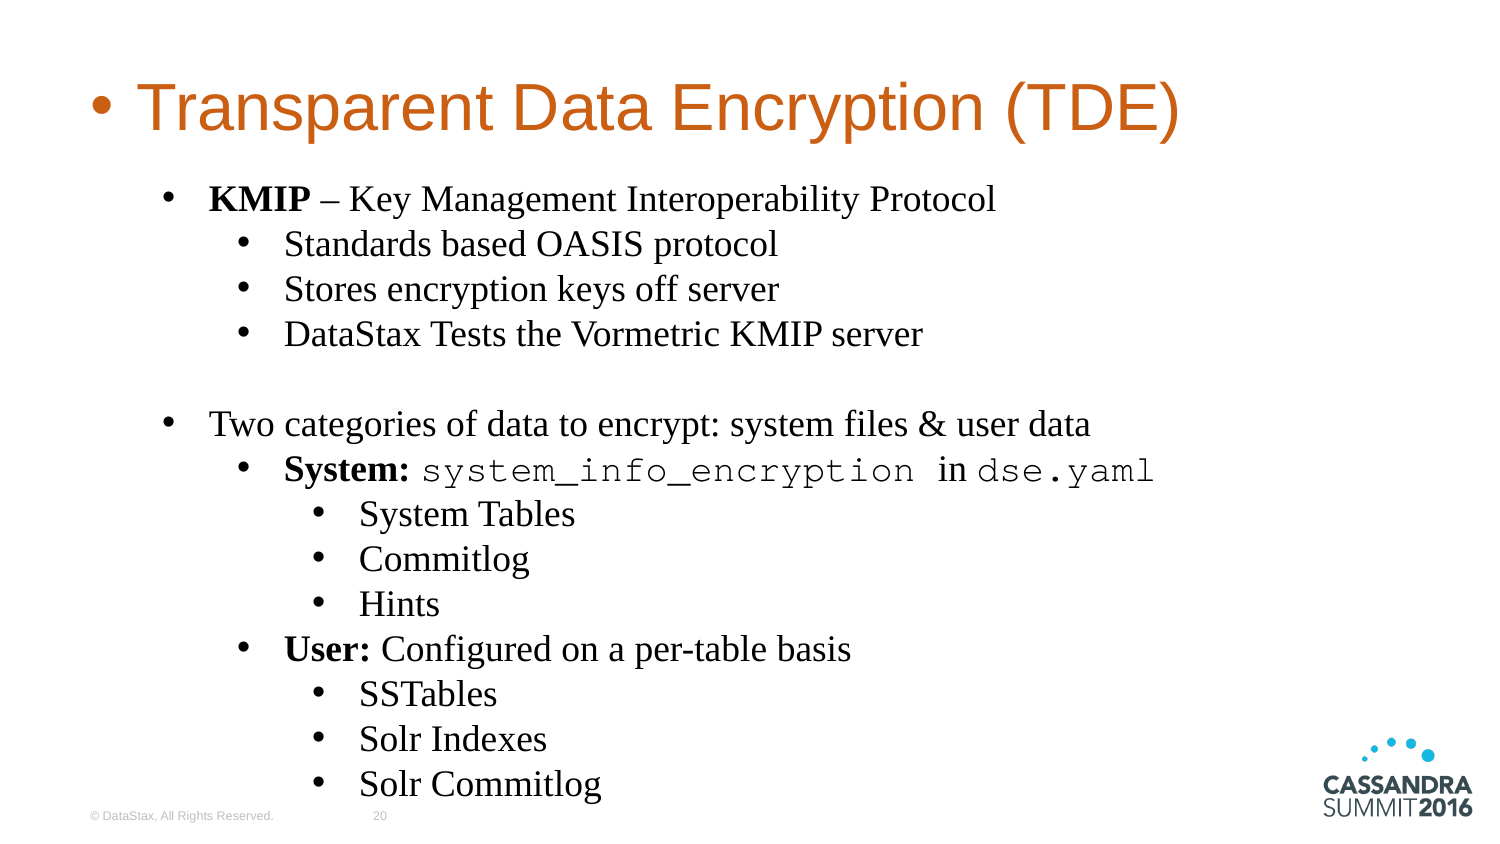

# Transparent Data Encryption (TDE)
KMIP – Key Management Interoperability Protocol
Standards based OASIS protocol
Stores encryption keys off server
DataStax Tests the Vormetric KMIP server

Two categories of data to encrypt: system files & user data
System: system_info_encryption in dse.yaml
System Tables
Commitlog
Hints
User: Configured on a per-table basis
SSTables
Solr Indexes
Solr Commitlog
© DataStax, All Rights Reserved.
20